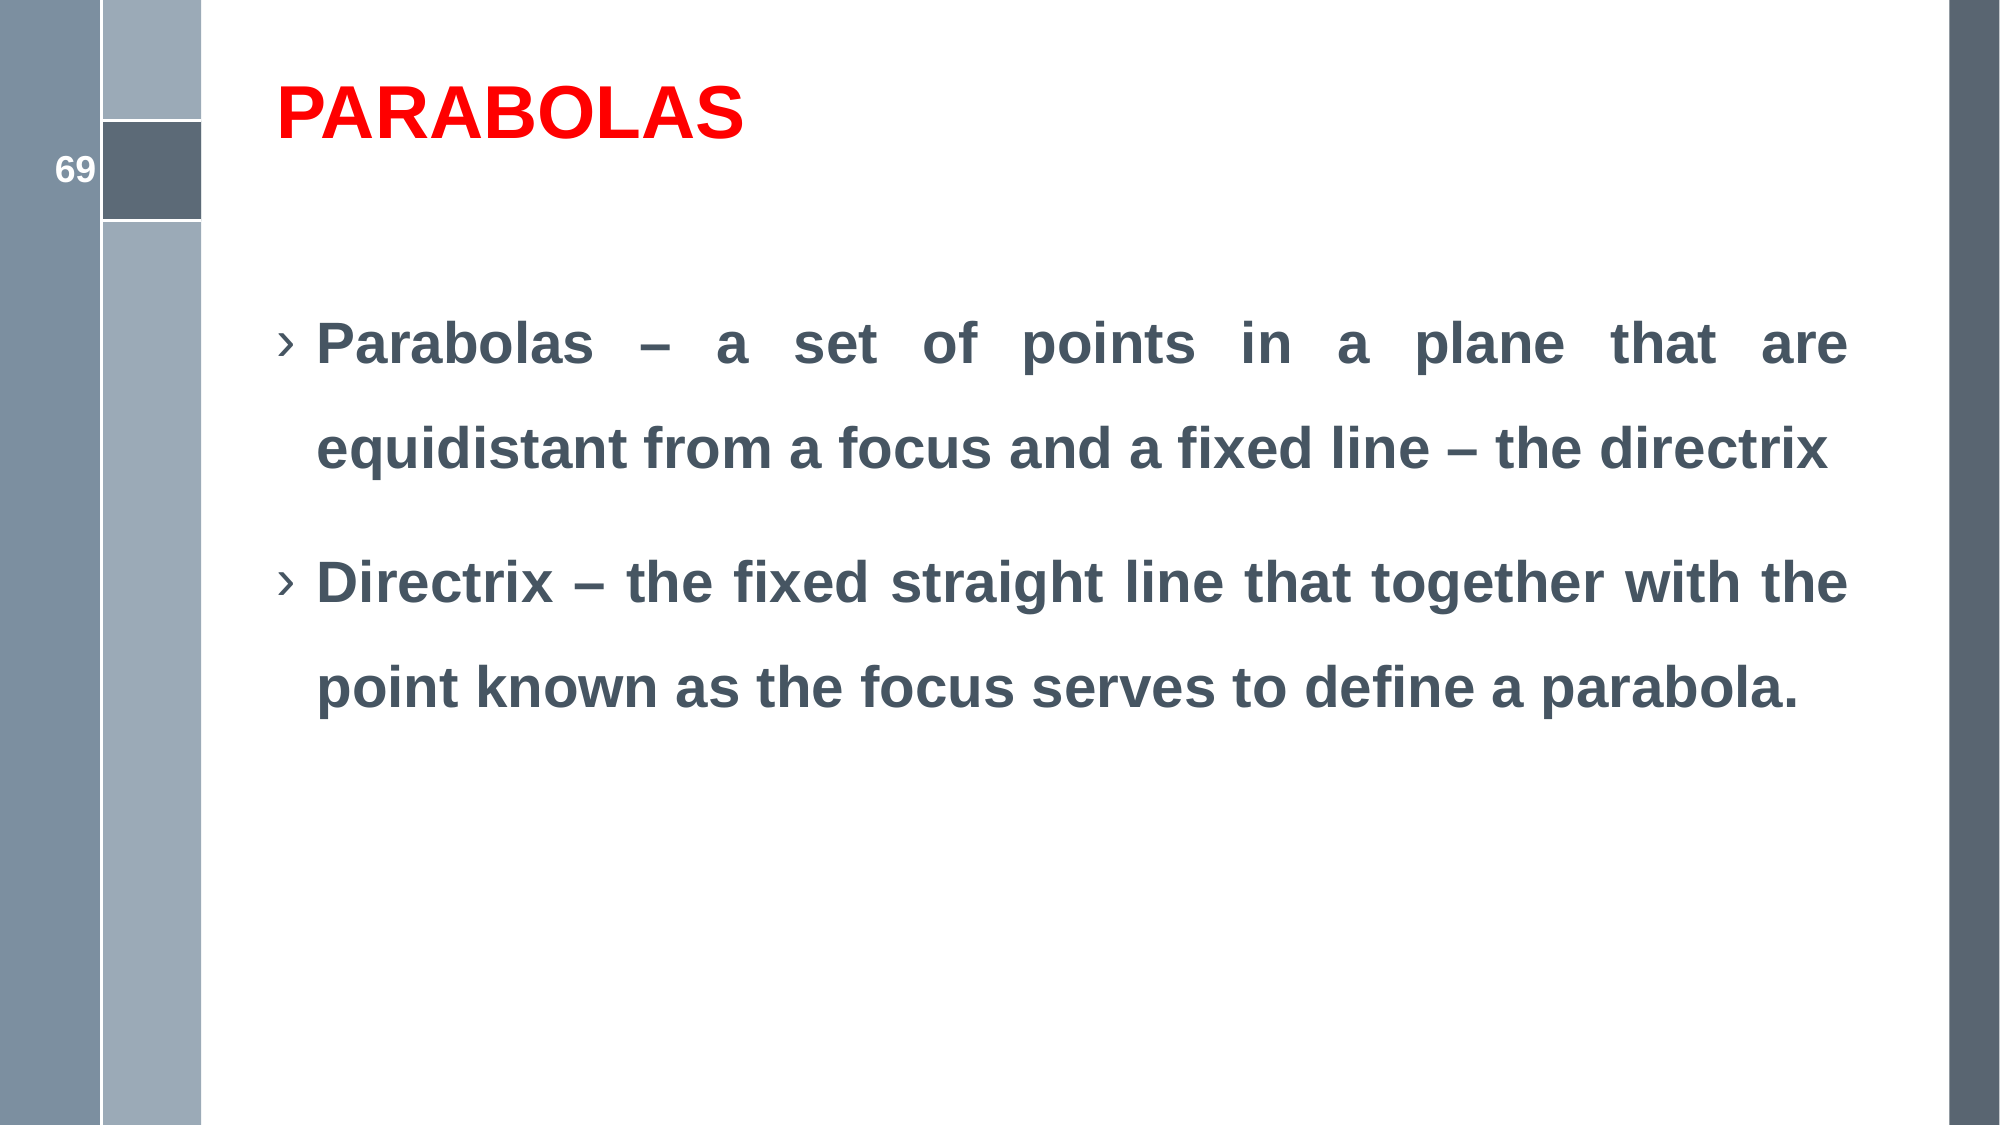

# PARABOLAS
Parabolas – a set of points in a plane that are equidistant from a focus and a fixed line – the directrix
Directrix – the fixed straight line that together with the point known as the focus serves to define a parabola.